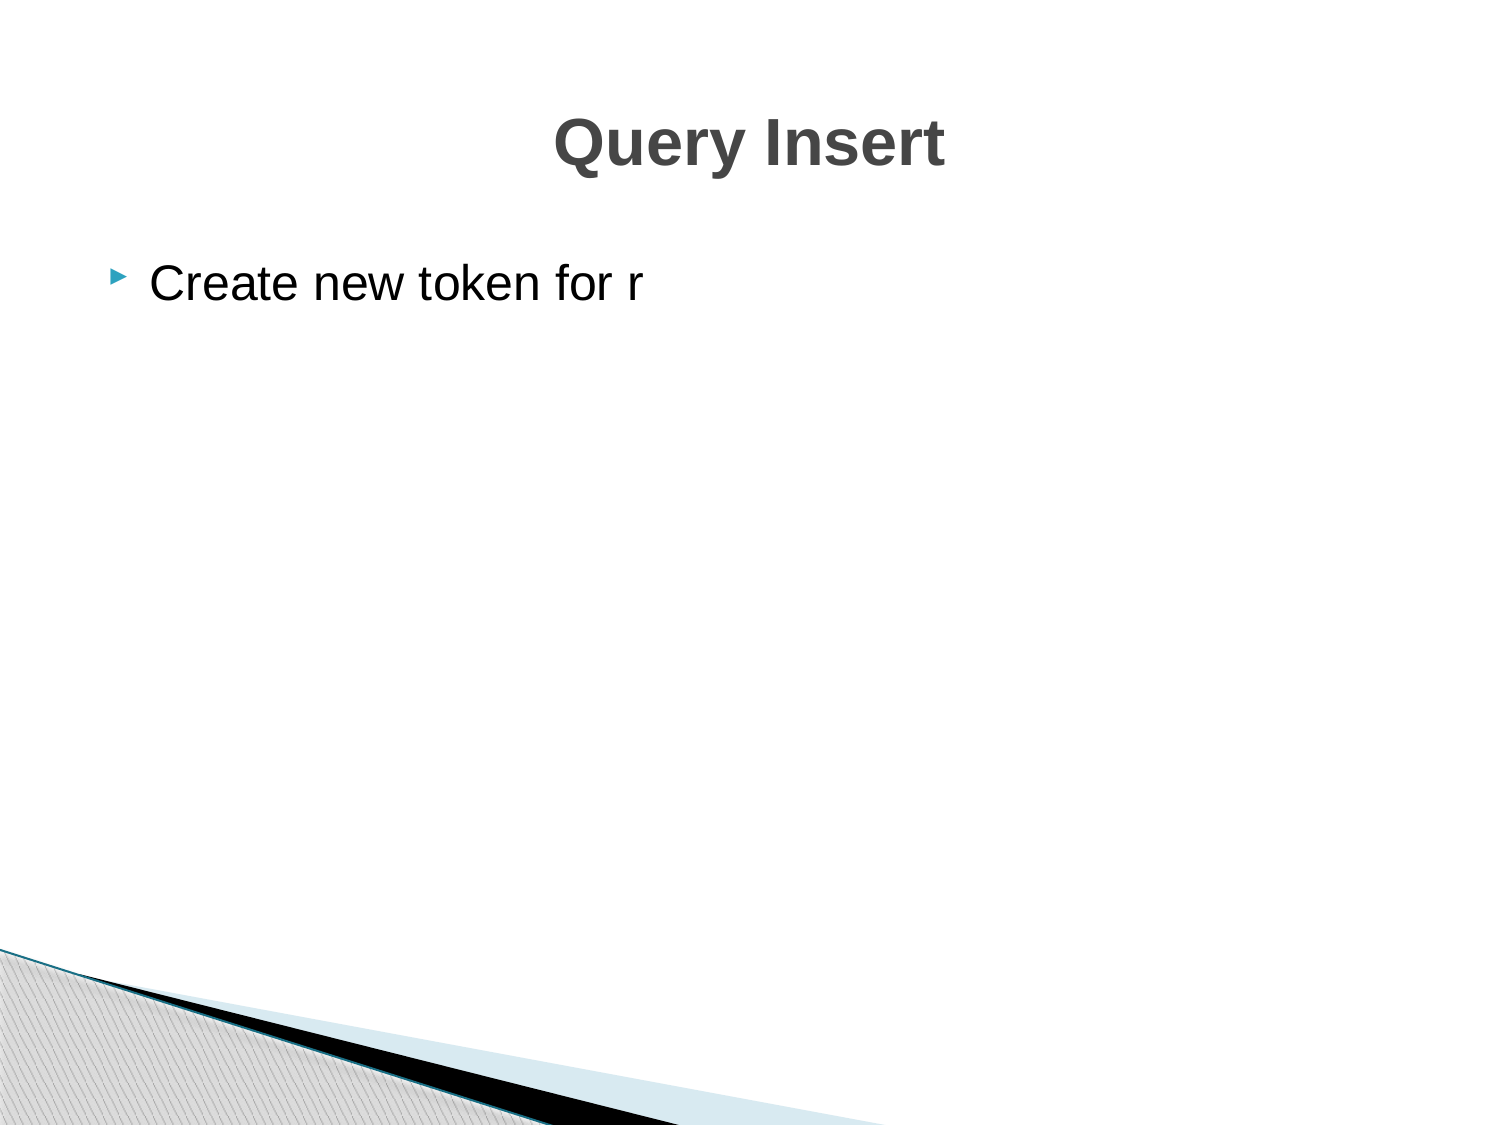

# Query Insert
Create new token for r